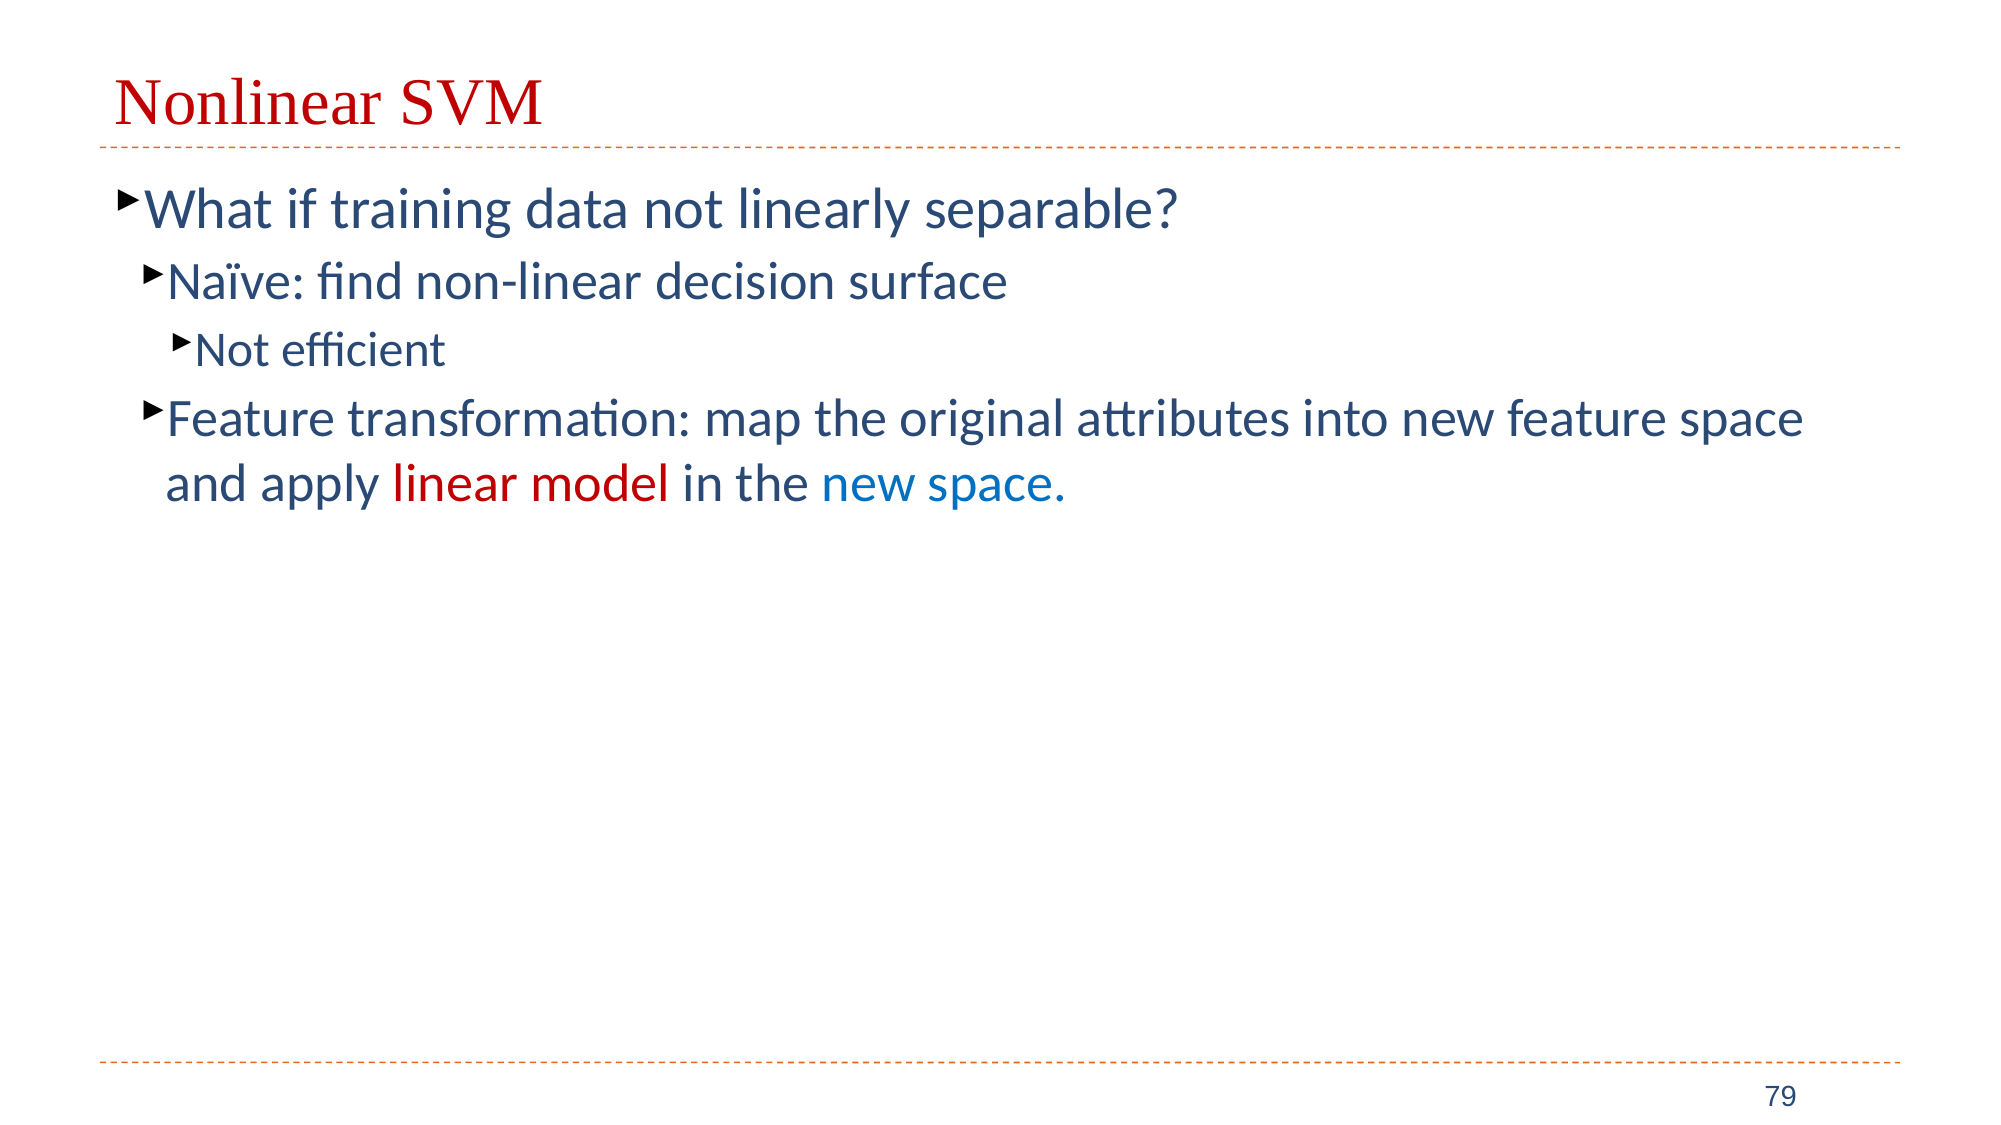

# Nonlinear SVM
What if training data not linearly separable?
Naïve: find non-linear decision surface
Not efficient
Feature transformation: map the original attributes into new feature space and apply linear model in the new space.